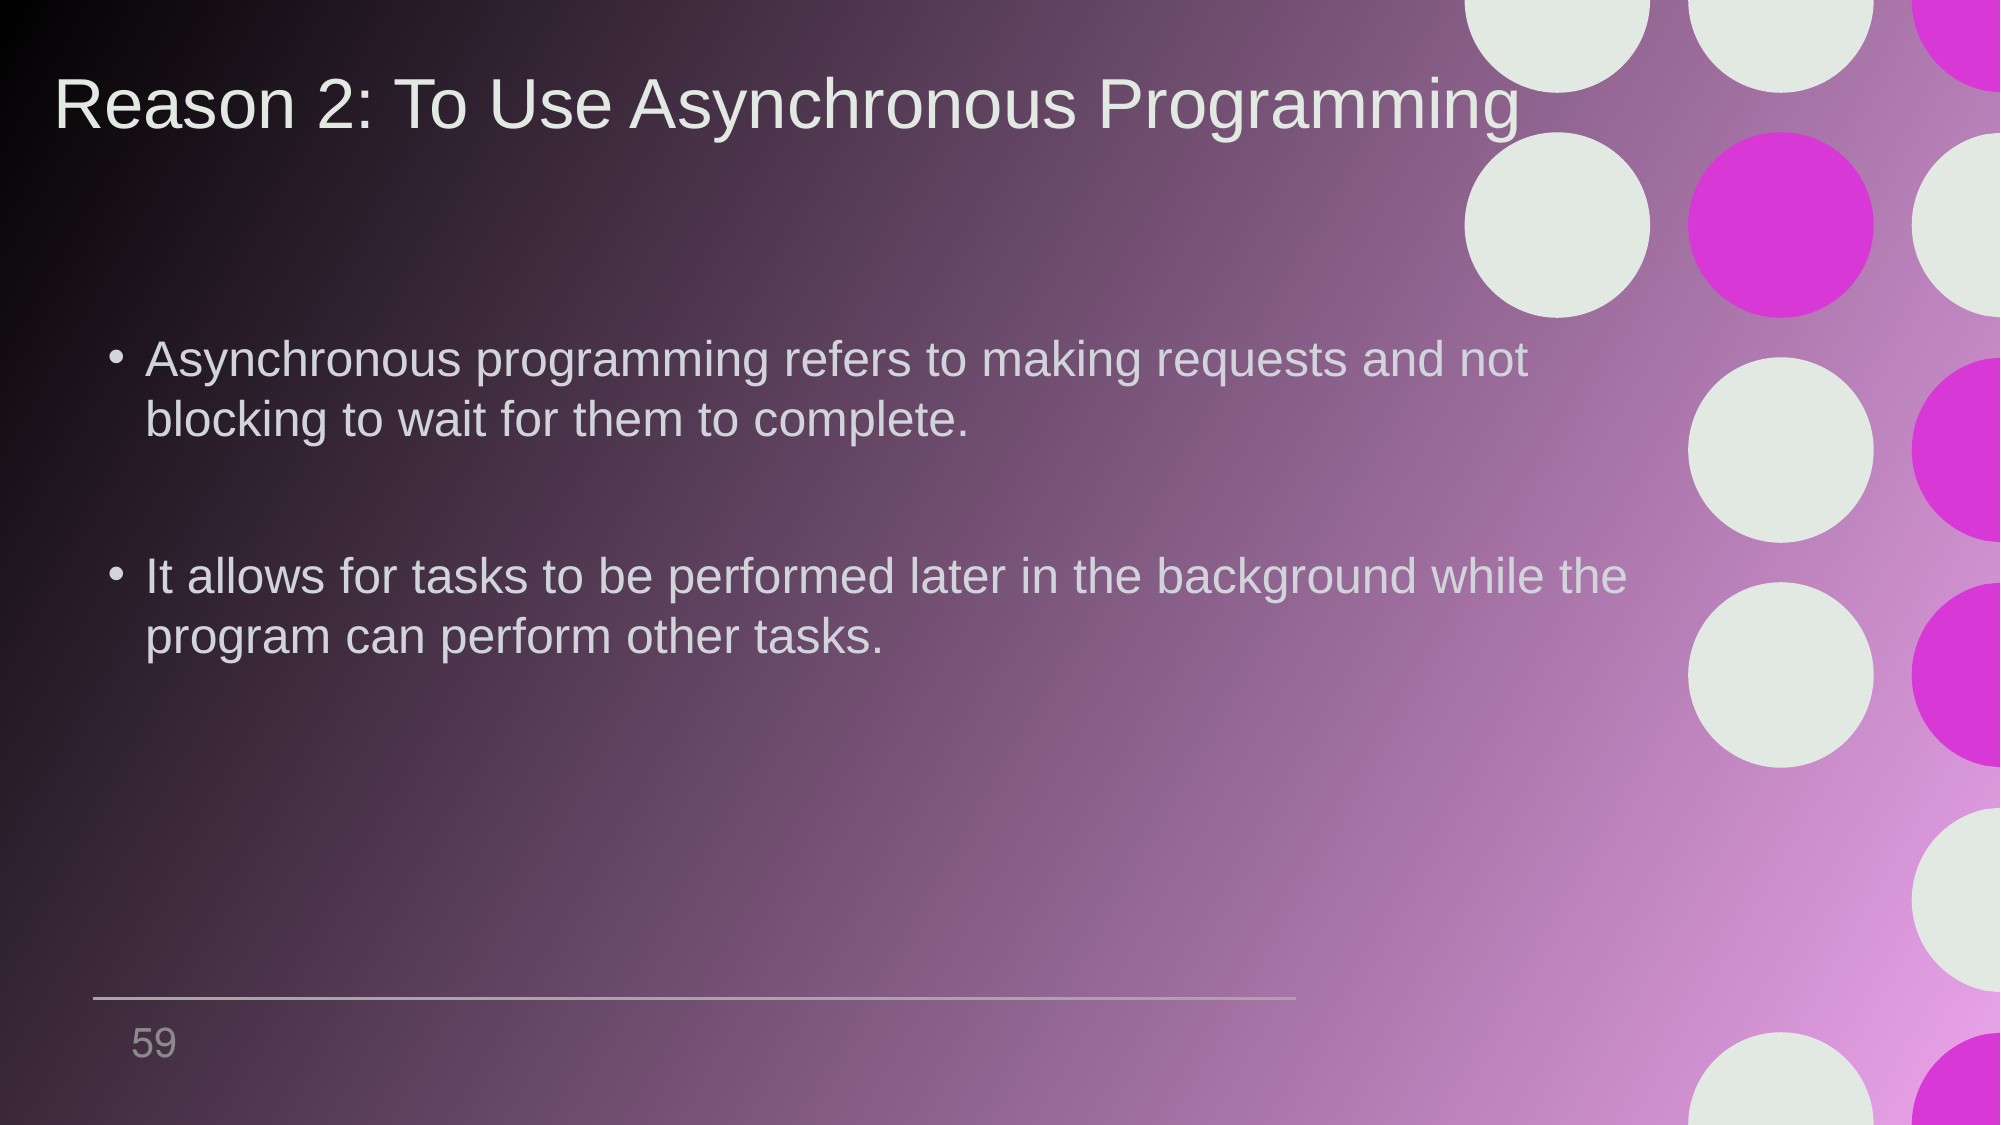

# Reason 2: To Use Asynchronous Programming
Asynchronous programming refers to making requests and not blocking to wait for them to complete.

It allows for tasks to be performed later in the background while the program can perform other tasks.
59